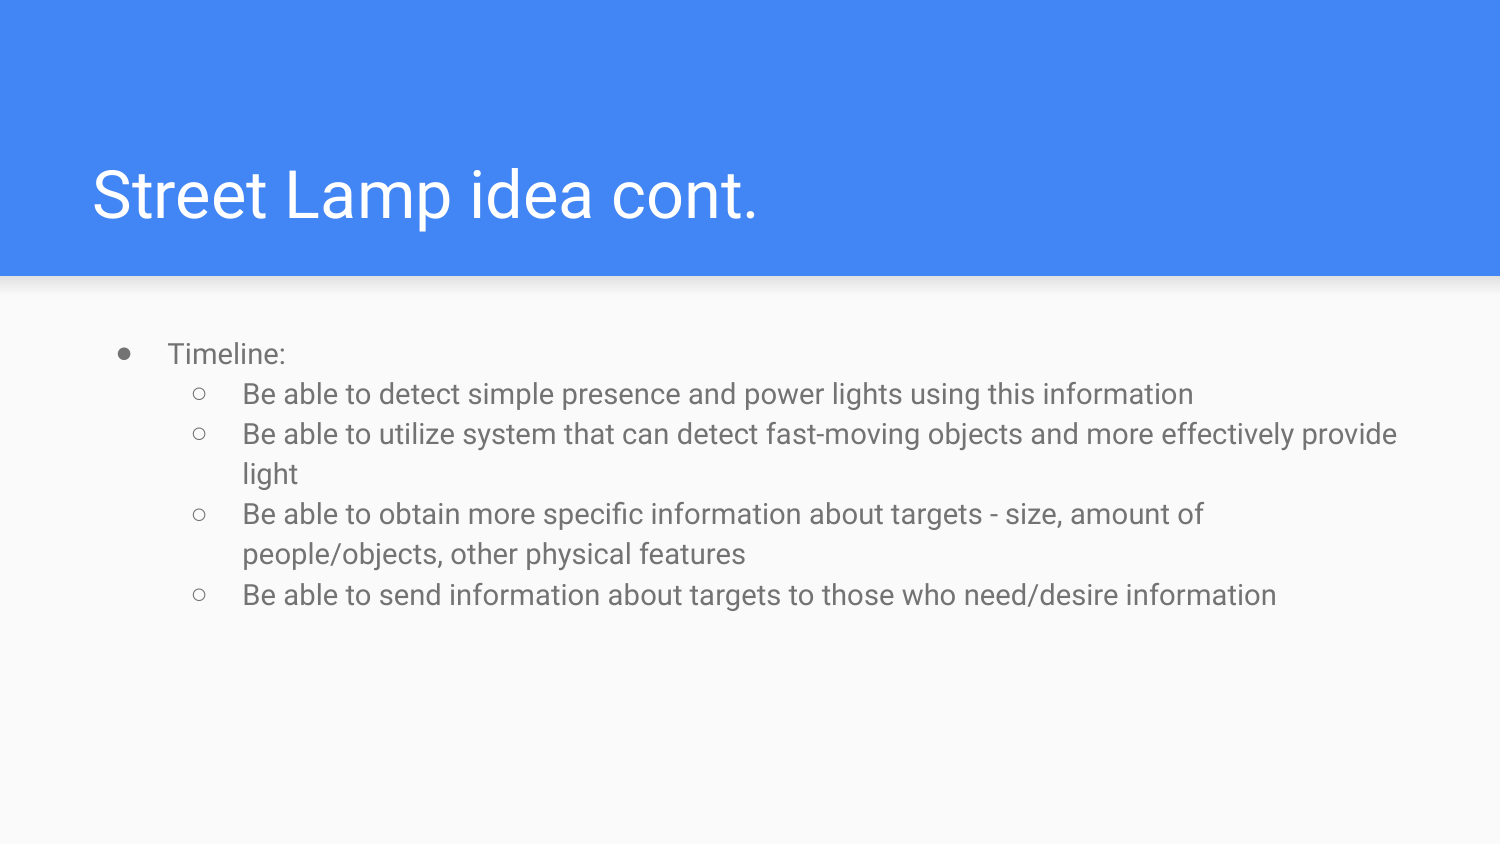

# Street Lamp idea cont.
Timeline:
Be able to detect simple presence and power lights using this information
Be able to utilize system that can detect fast-moving objects and more effectively provide light
Be able to obtain more specific information about targets - size, amount of people/objects, other physical features
Be able to send information about targets to those who need/desire information